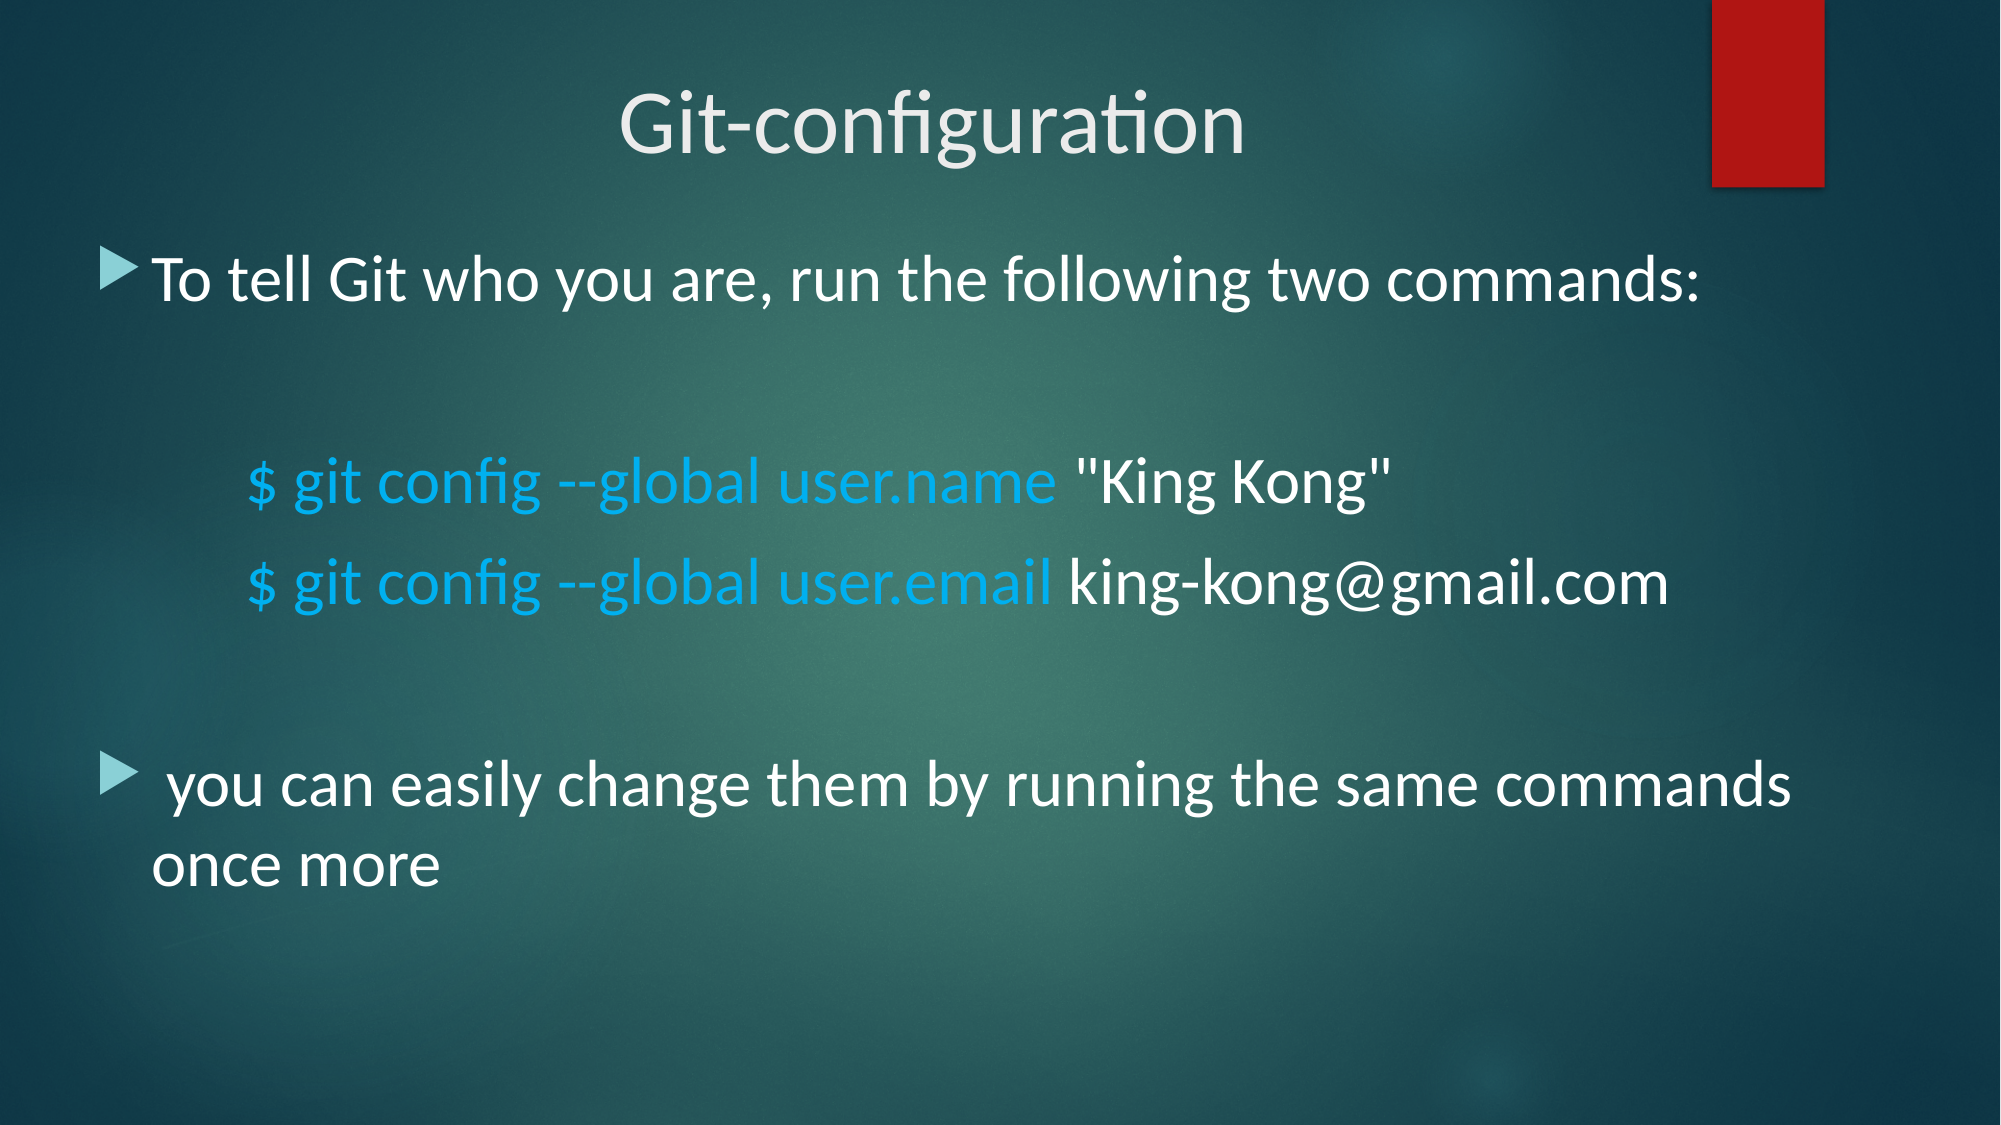

# Git-configuration
To tell Git who you are, run the following two commands:

	$ git config --global user.name "King Kong"
	$ git config --global user.email king-kong@gmail.com

 you can easily change them by running the same commands once more